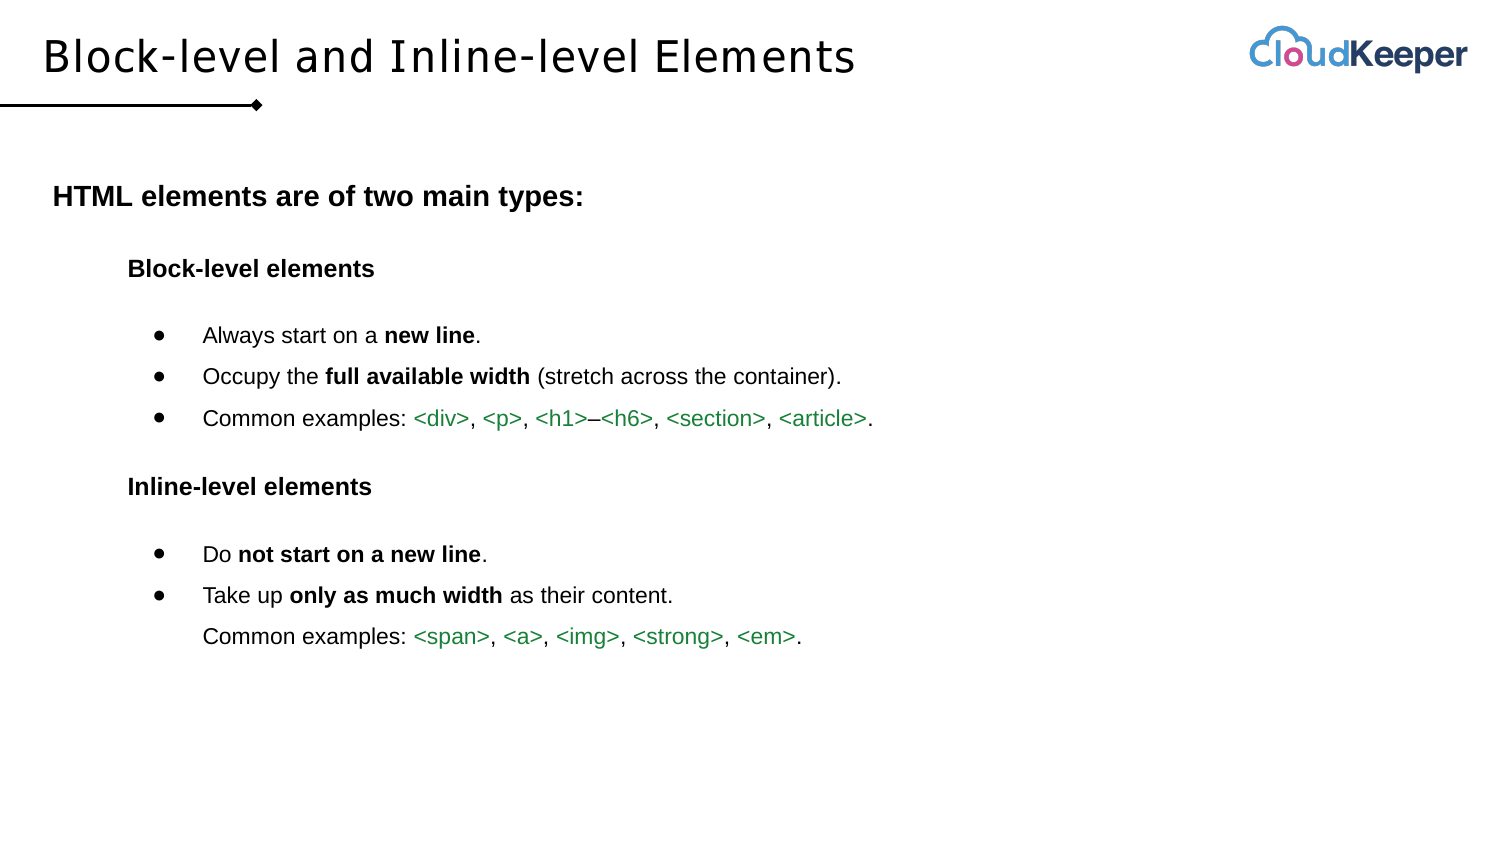

# Block-level and Inline-level Elements
HTML elements are of two main types:
Block-level elements
Always start on a new line.
Occupy the full available width (stretch across the container).
Common examples: <div>, <p>, <h1>–<h6>, <section>, <article>.
Inline-level elements
Do not start on a new line.
Take up only as much width as their content.
Common examples: <span>, <a>, <img>, <strong>, <em>.